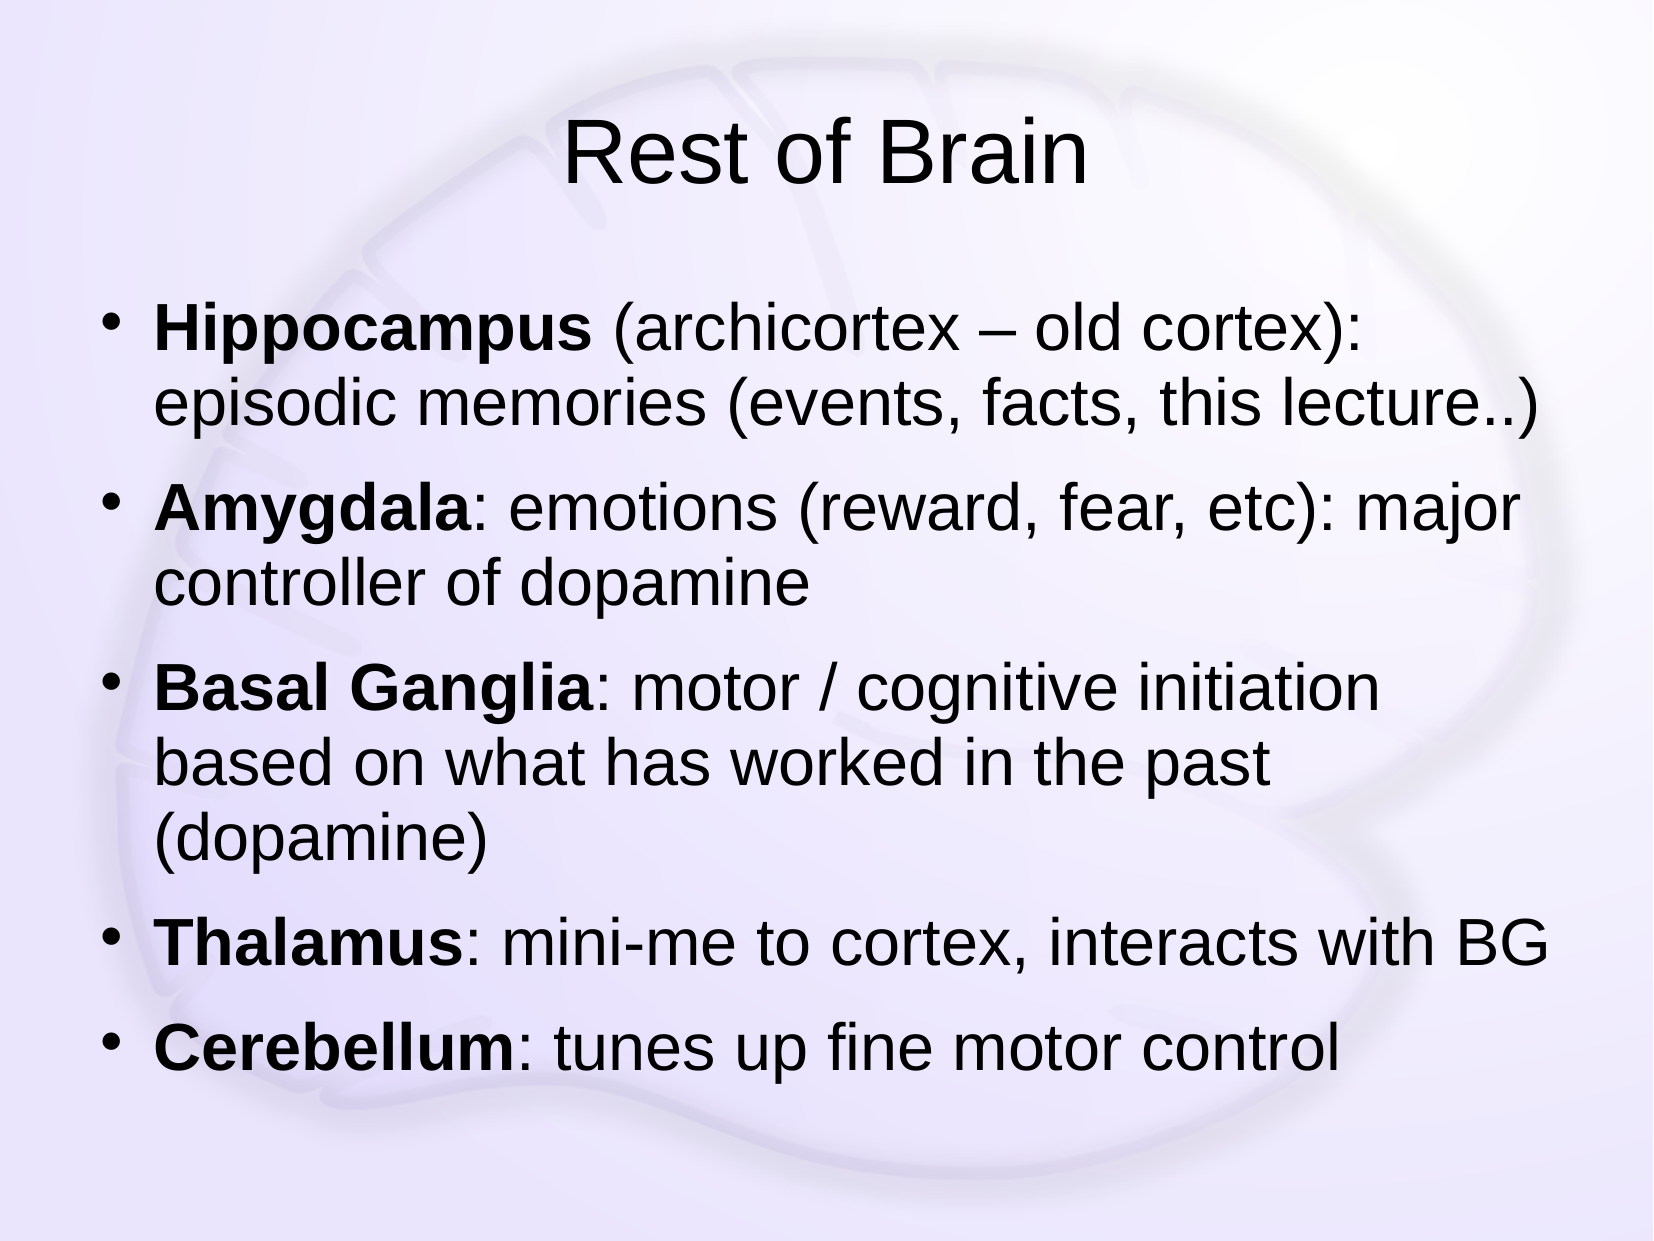

# Rest of Brain
Hippocampus (archicortex – old cortex): episodic memories (events, facts, this lecture..)
Amygdala: emotions (reward, fear, etc): major controller of dopamine
Basal Ganglia: motor / cognitive initiation based on what has worked in the past (dopamine)
Thalamus: mini-me to cortex, interacts with BG
Cerebellum: tunes up fine motor control